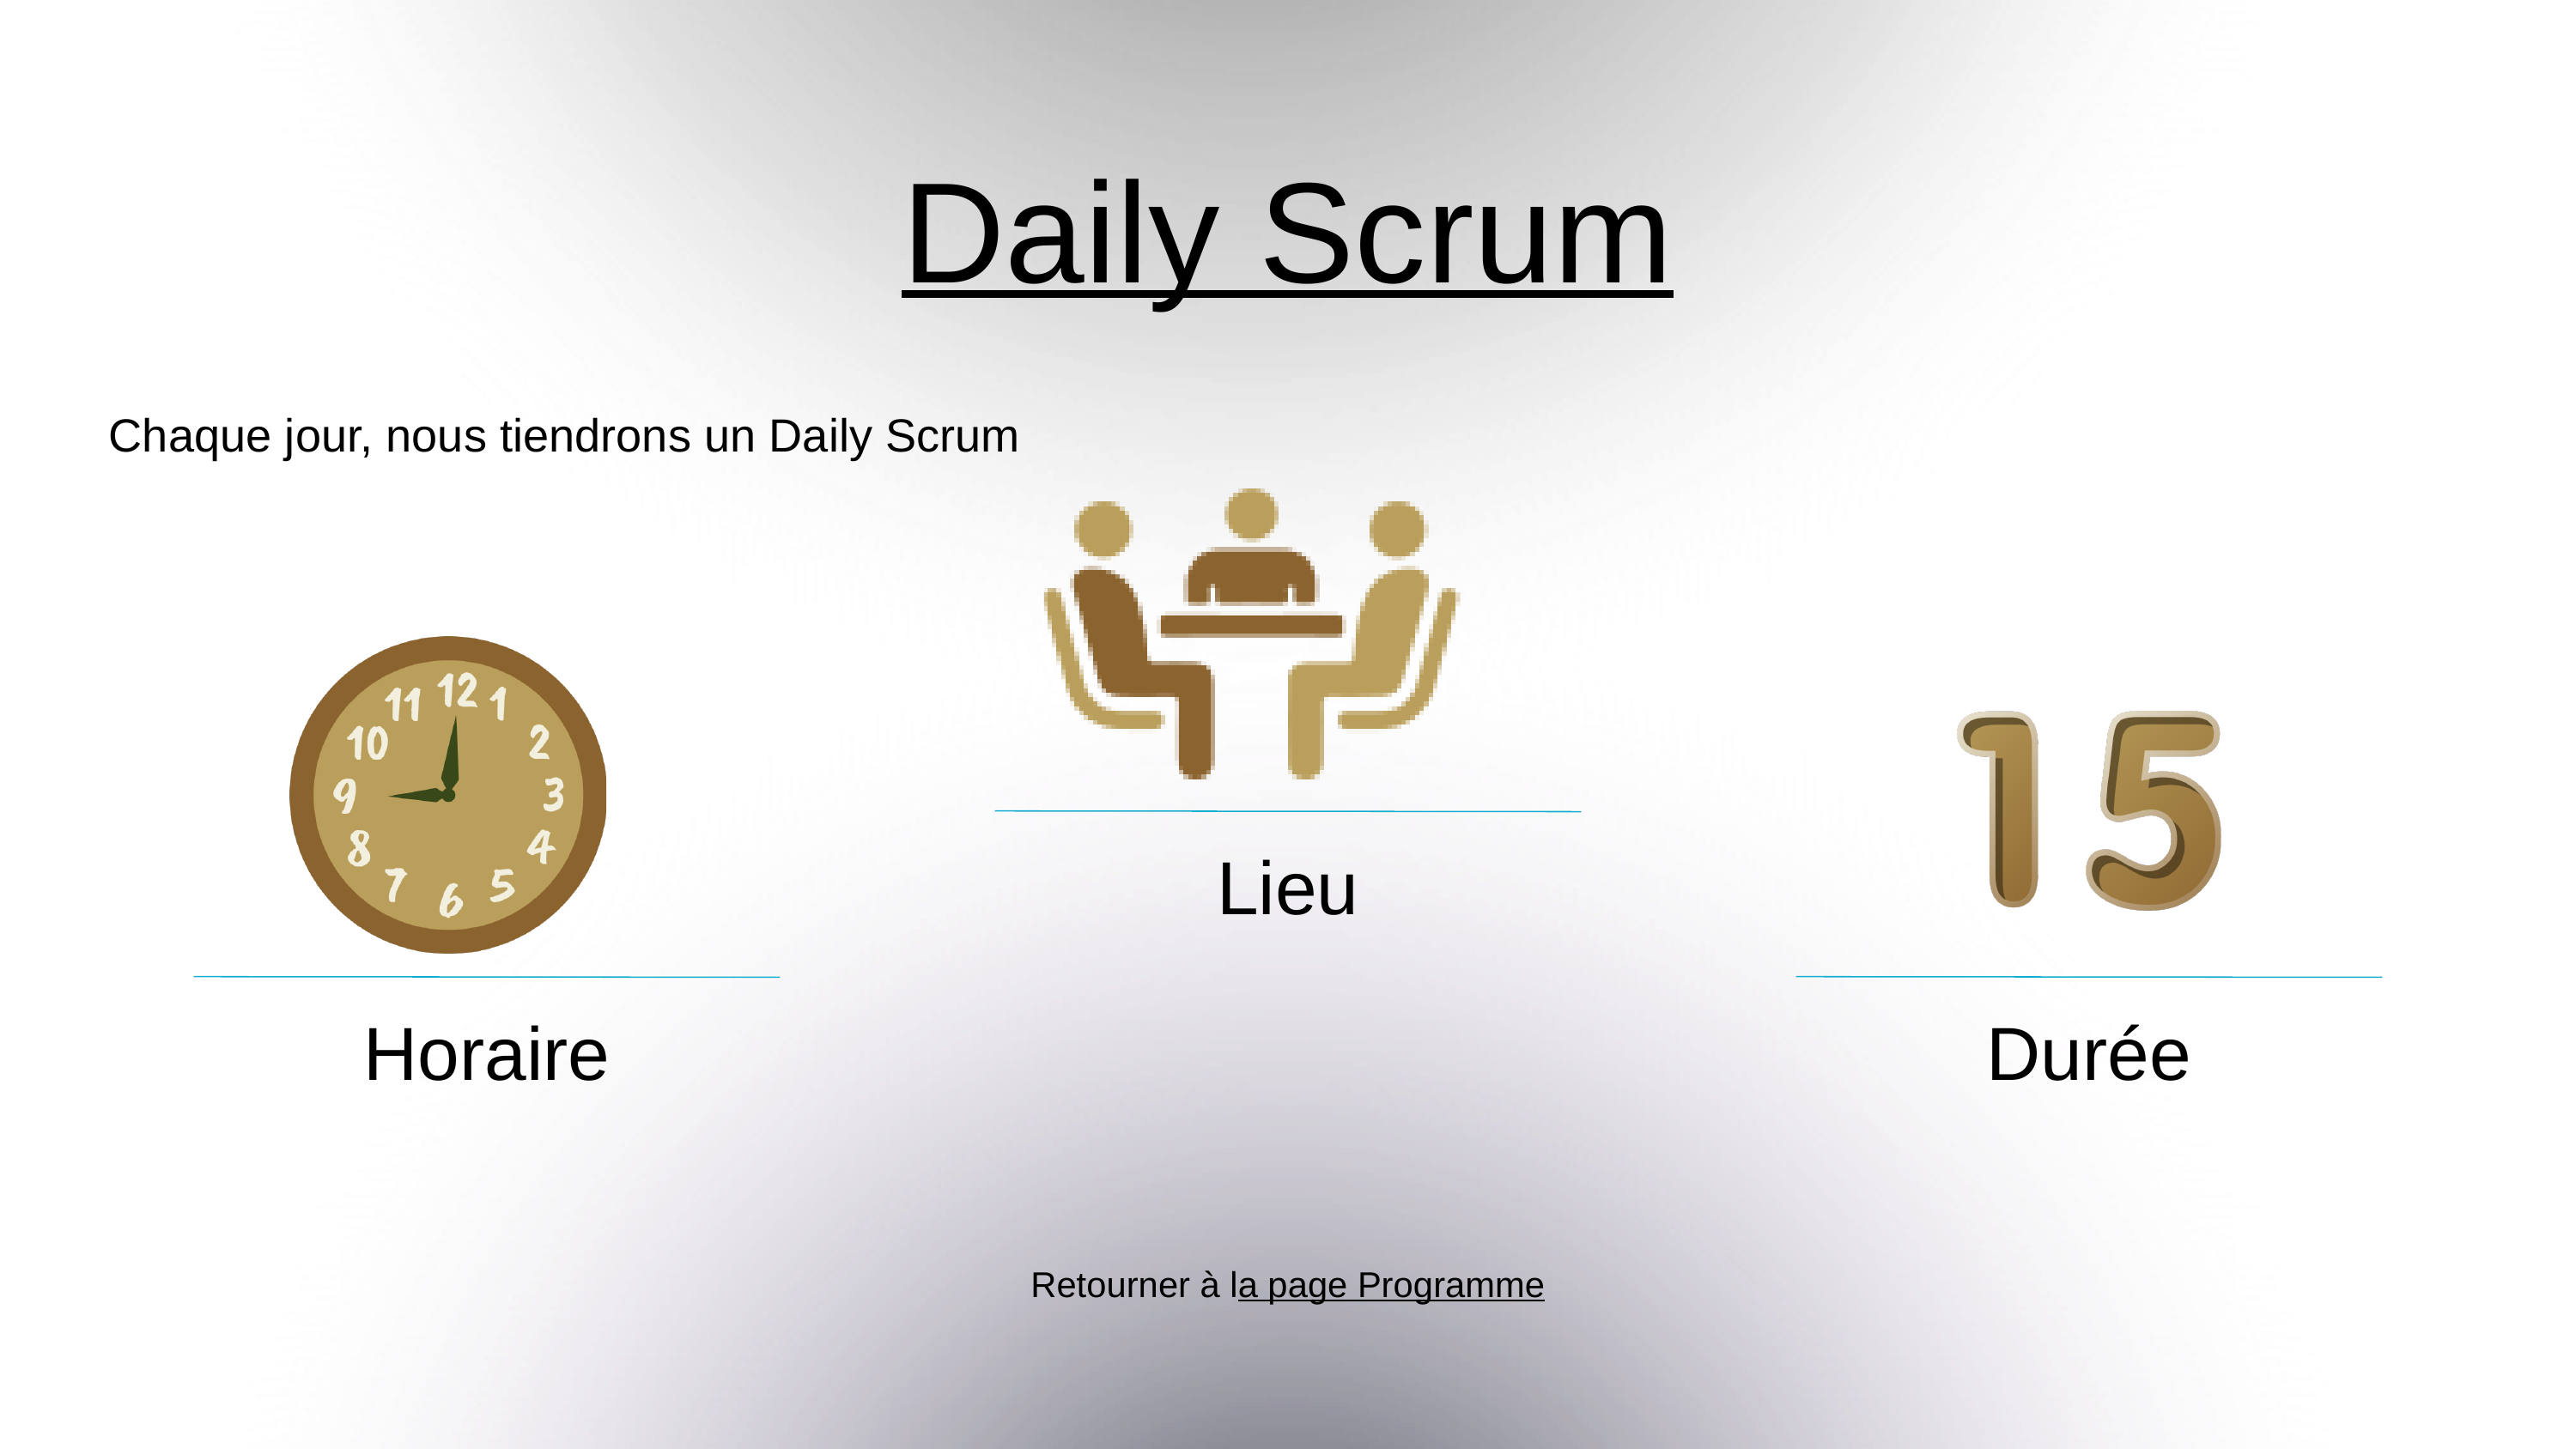

Daily Scrum
Chaque jour, nous tiendrons un Daily Scrum

Lieu

Horaire
Durée
Retourner à la page Programme